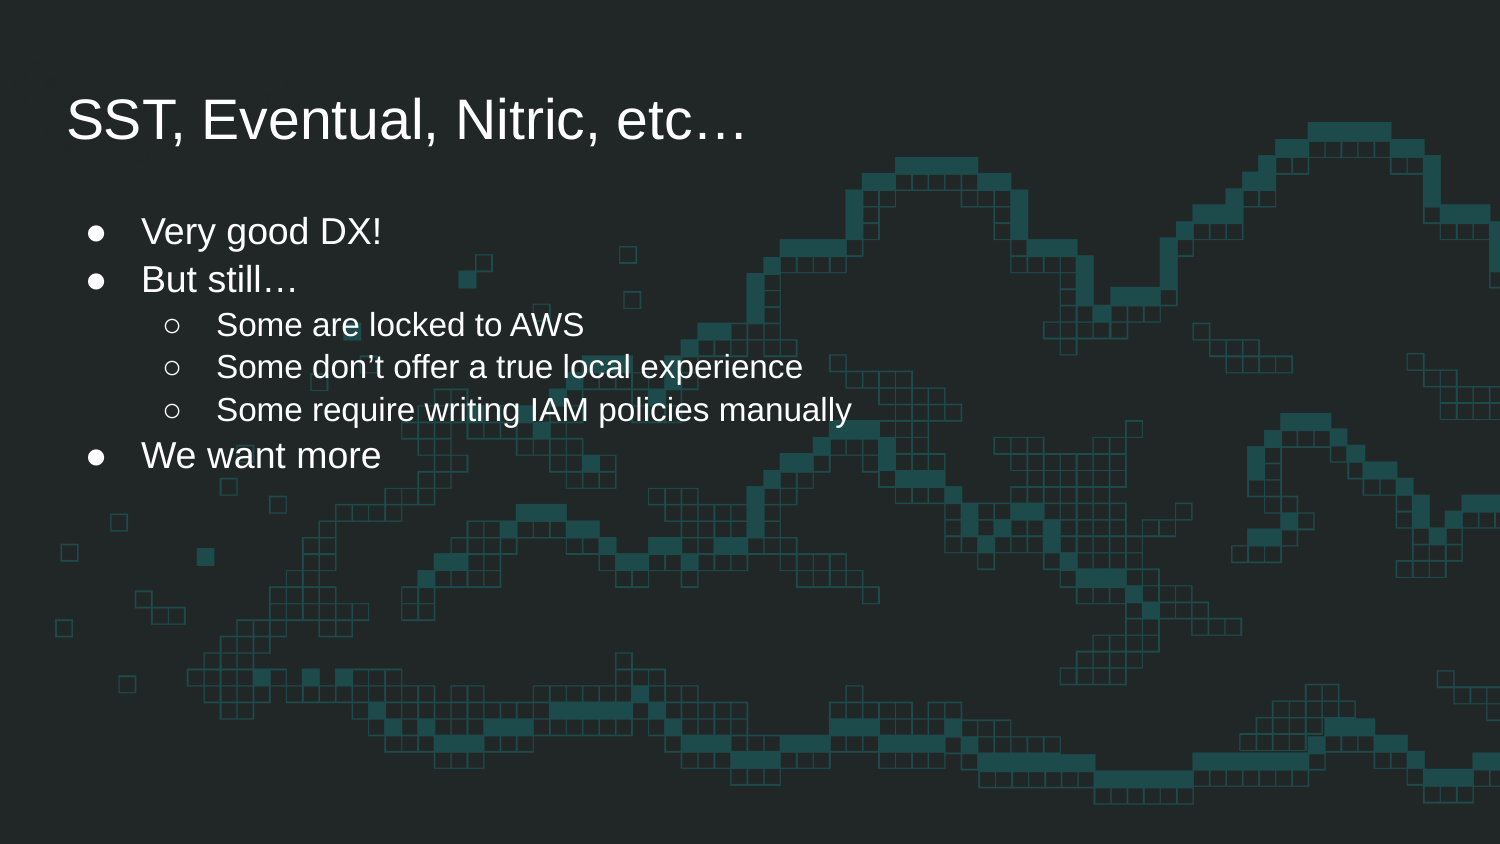

# SST, Eventual, Nitric, etc…
Very good DX!
But still…
Some are locked to AWS
Some don’t offer a true local experience
Some require writing IAM policies manually
We want more